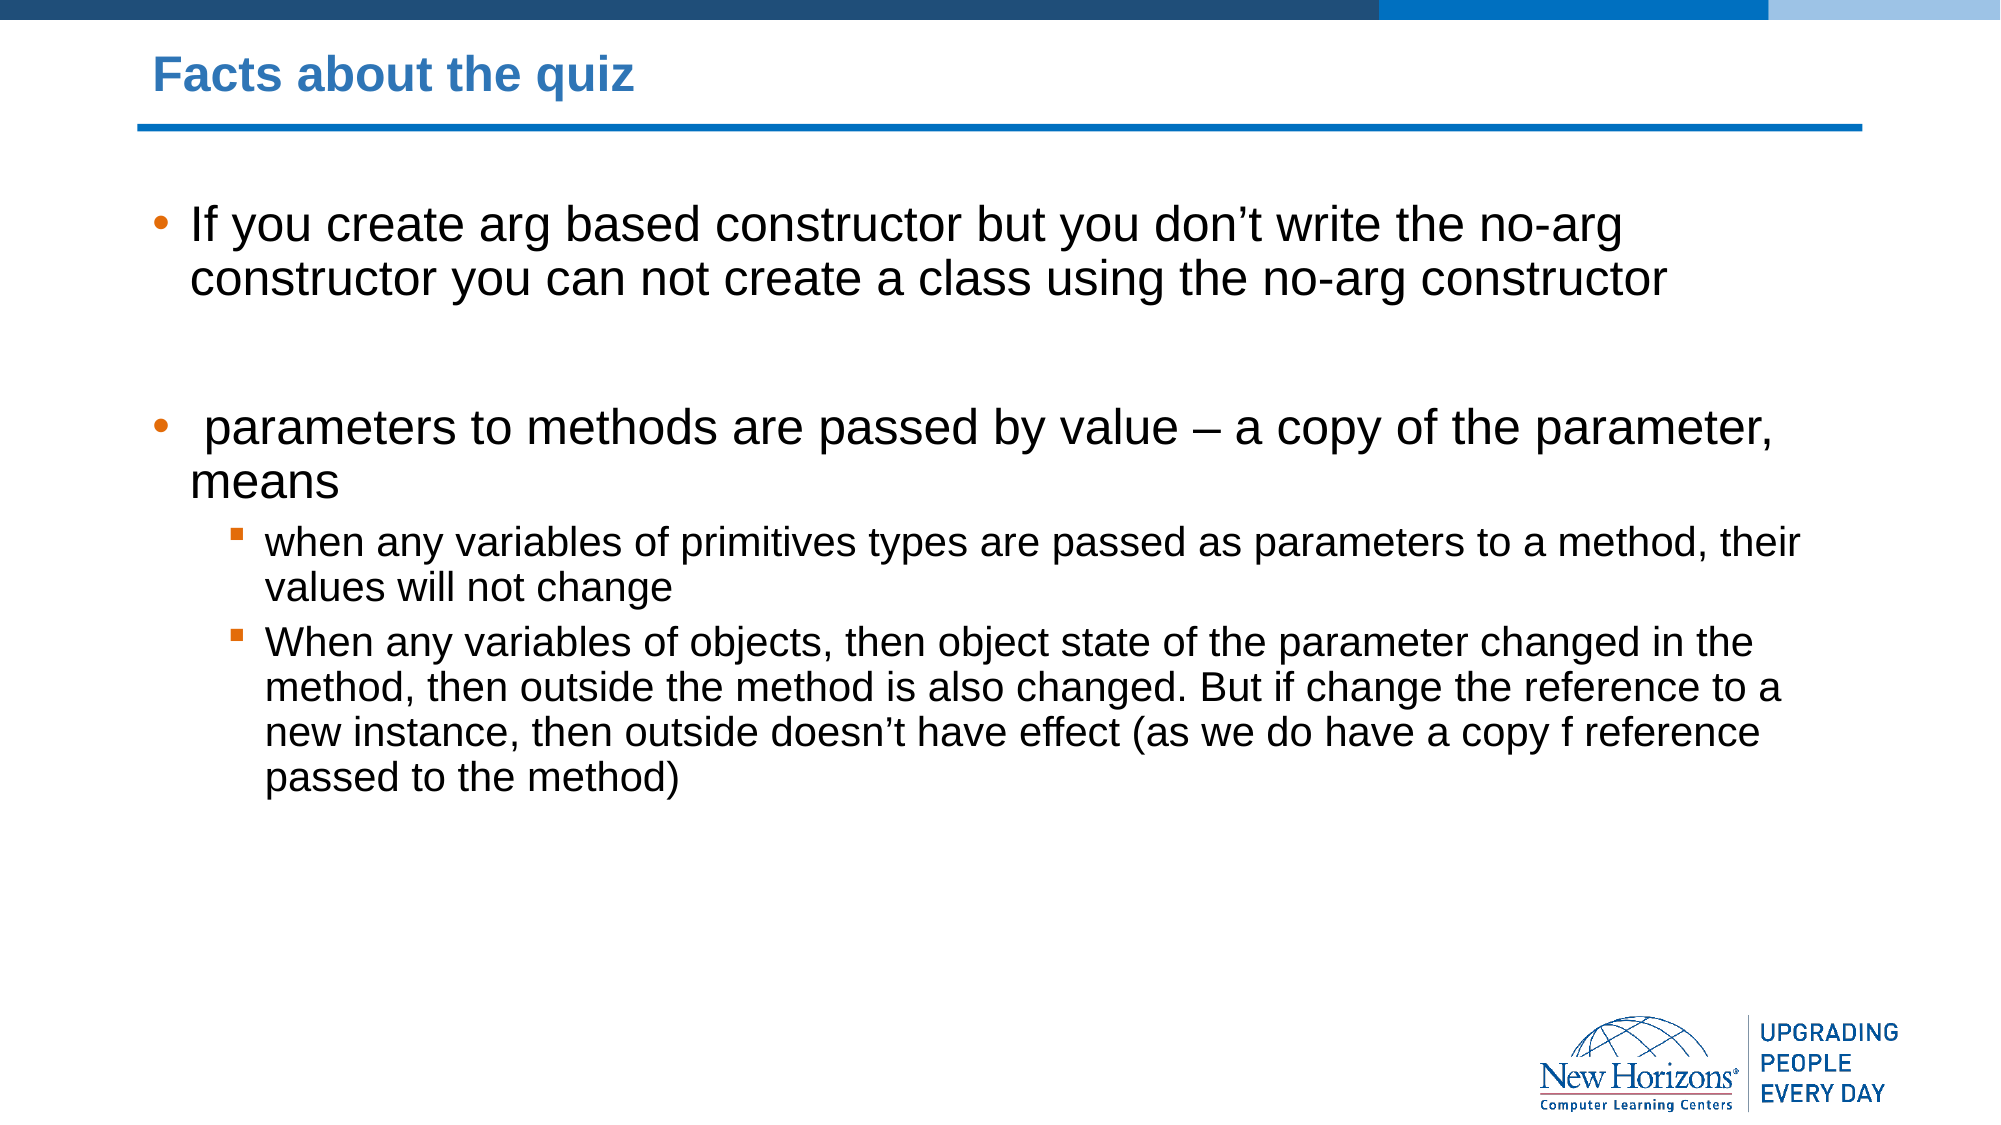

# Facts about the quiz
If you create arg based constructor but you don’t write the no-arg constructor you can not create a class using the no-arg constructor

 parameters to methods are passed by value – a copy of the parameter, means
when any variables of primitives types are passed as parameters to a method, their values will not change
When any variables of objects, then object state of the parameter changed in the method, then outside the method is also changed. But if change the reference to a new instance, then outside doesn’t have effect (as we do have a copy f reference passed to the method)